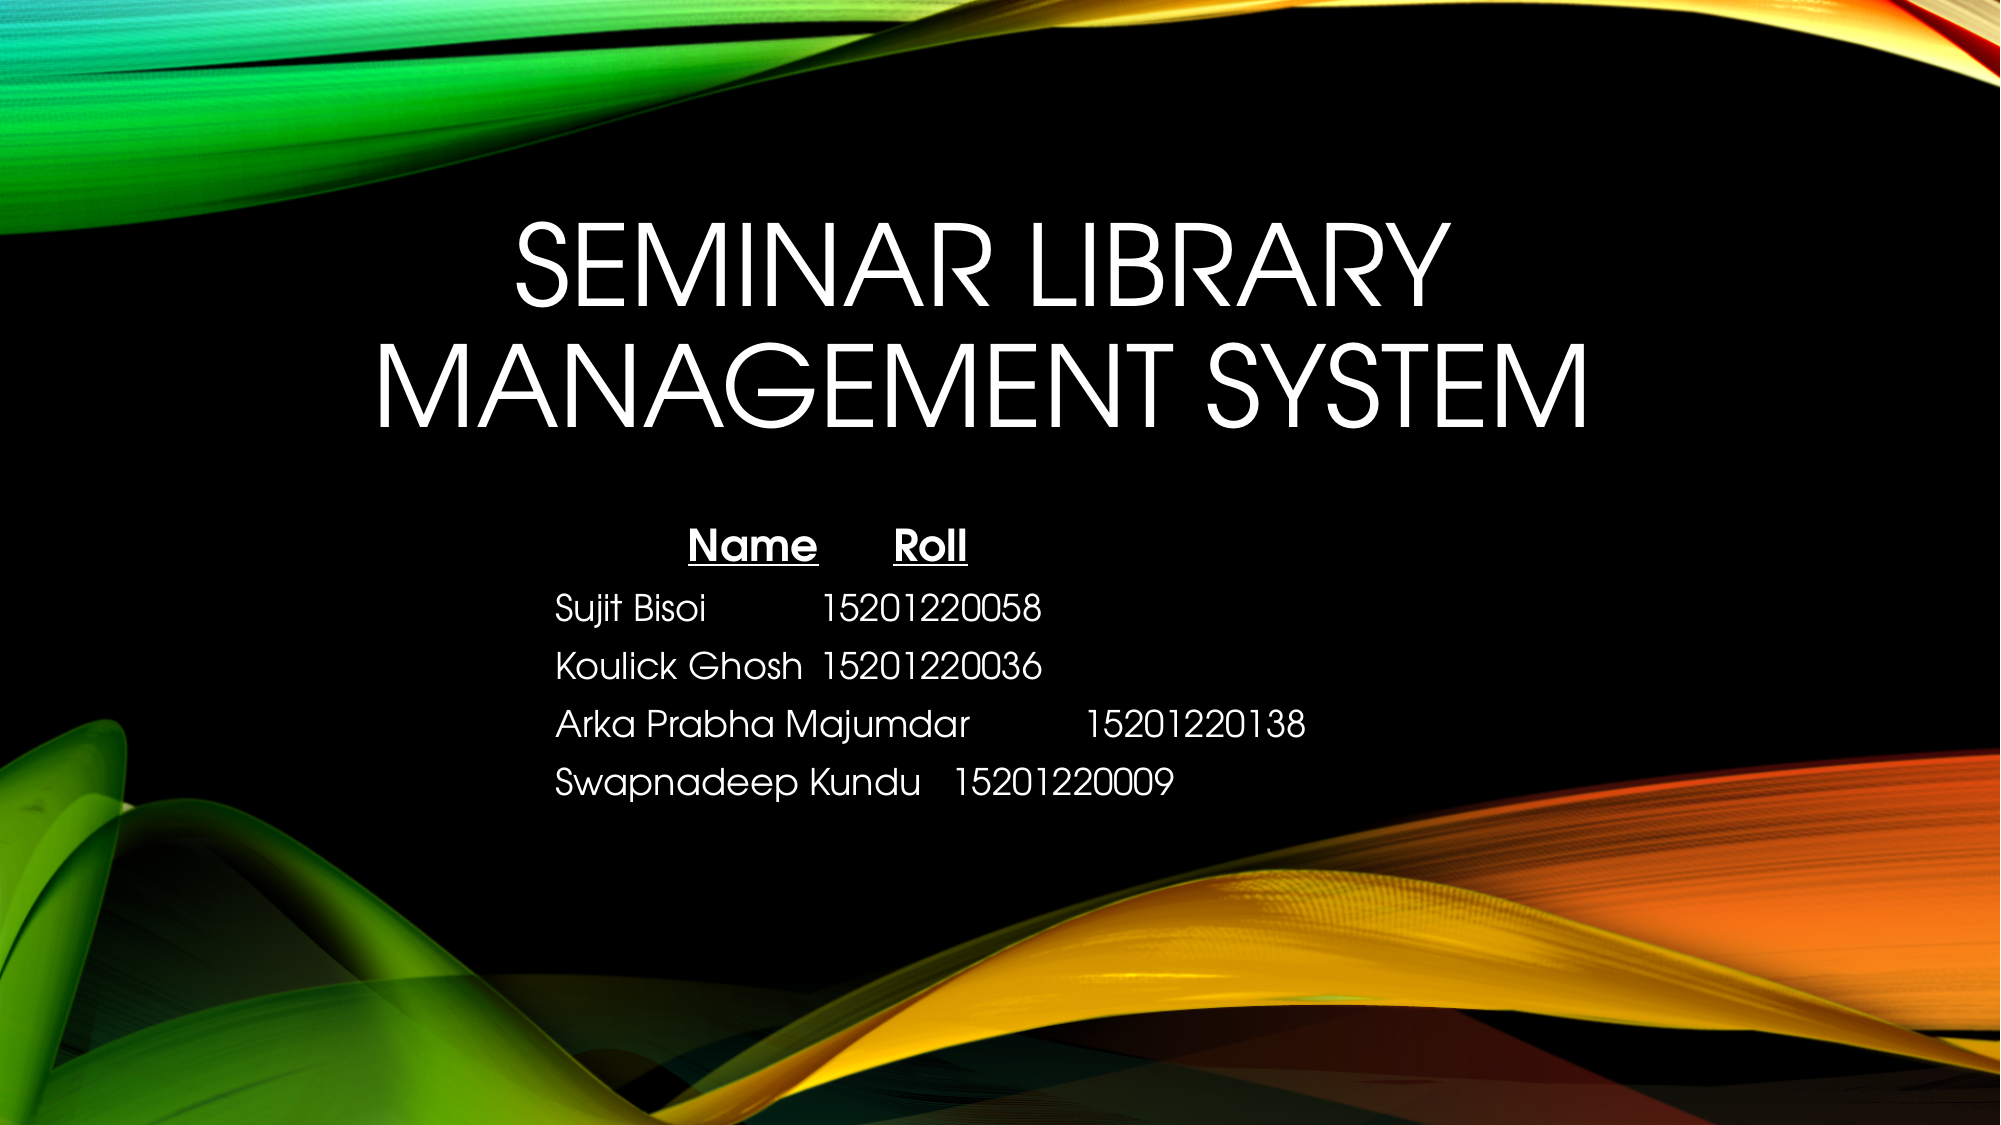

# Seminar Library Management System
	Name			      Roll
Sujit Bisoi			15201220058
Koulick Ghosh			15201220036
Arka Prabha Majumdar		15201220138
Swapnadeep Kundu		15201220009